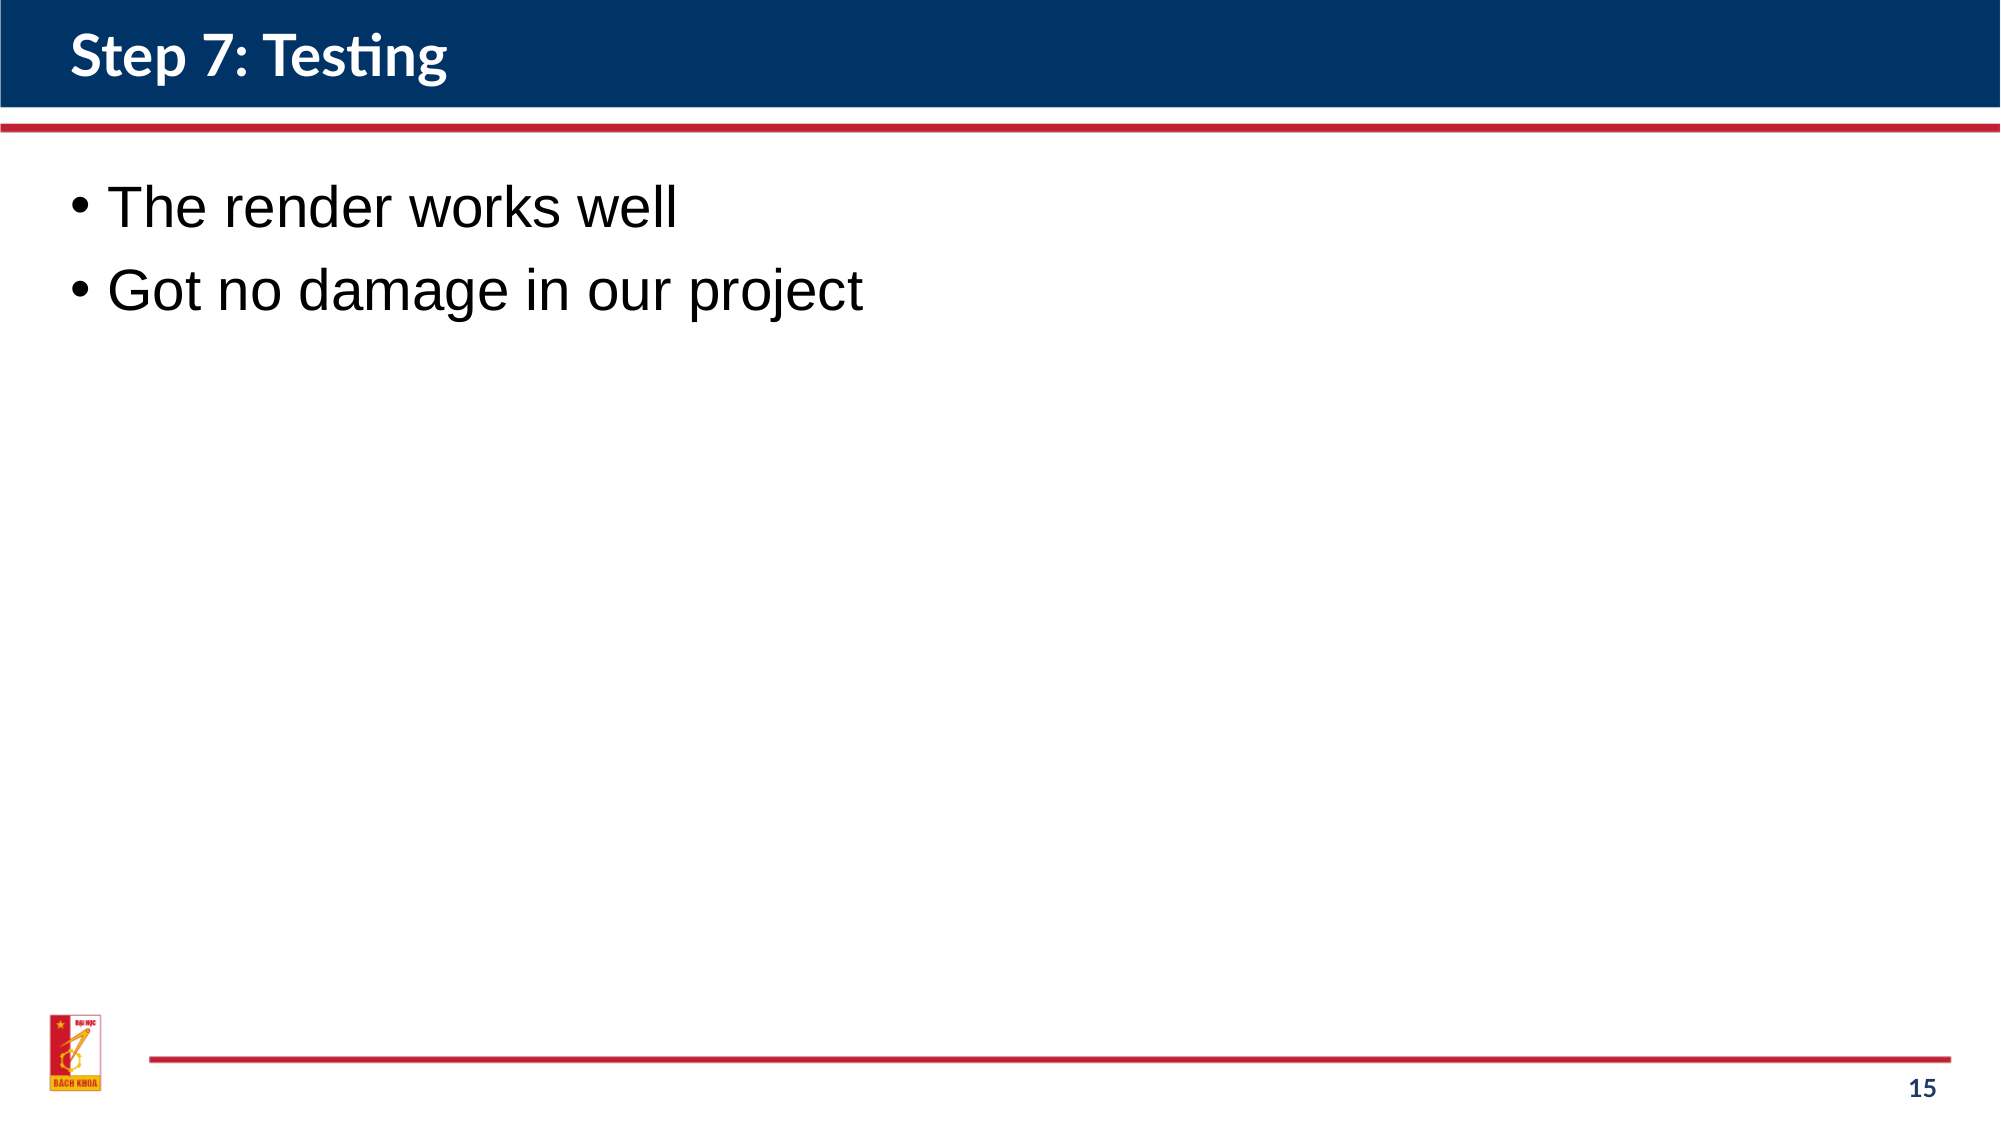

# Step 7: Testing
The render works well
Got no damage in our project

15